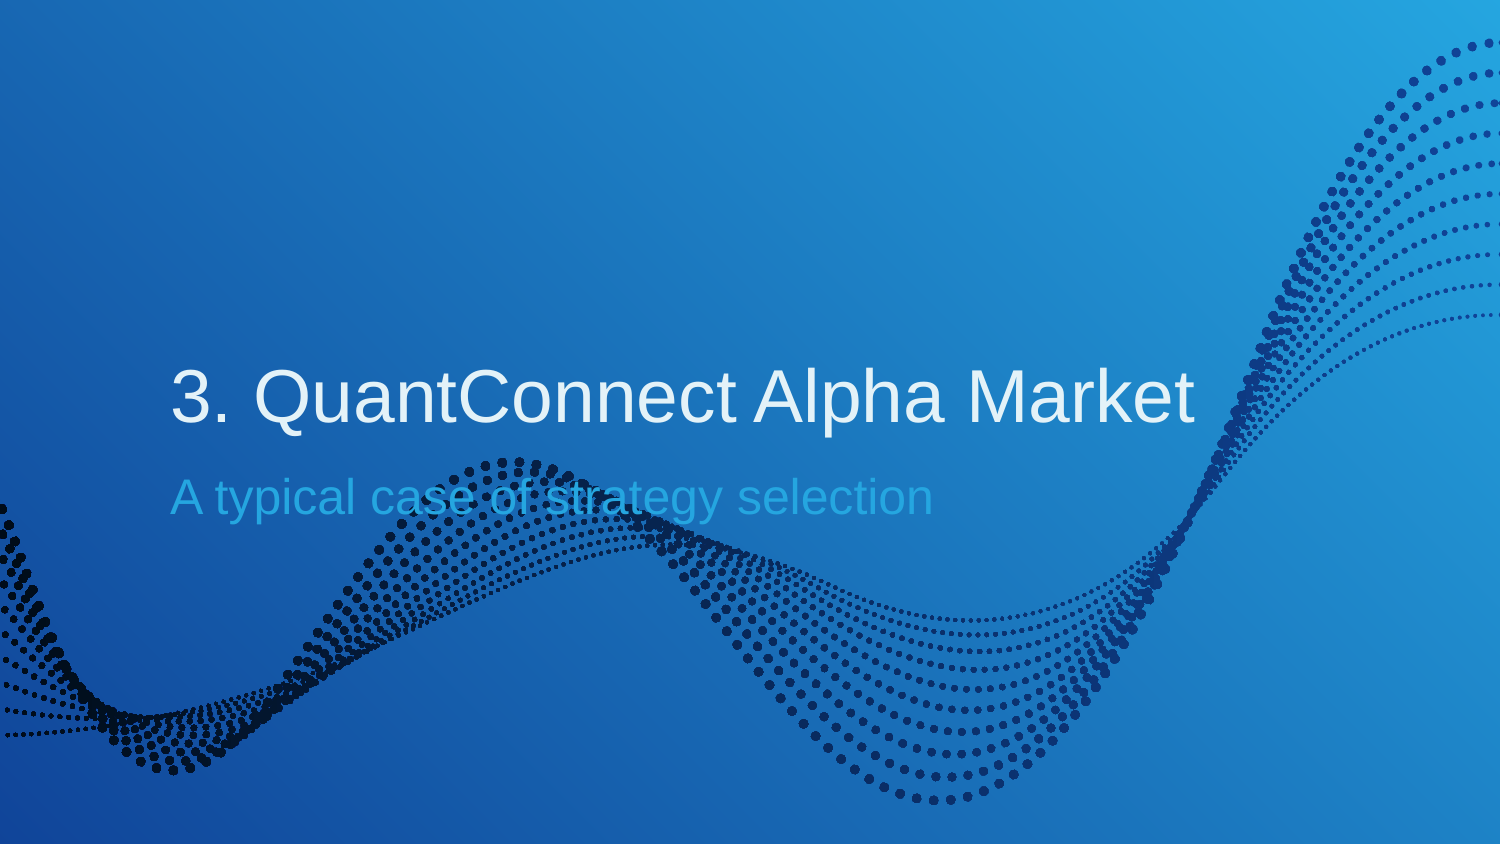

# 3. QuantConnect Alpha Market
A typical case of strategy selection